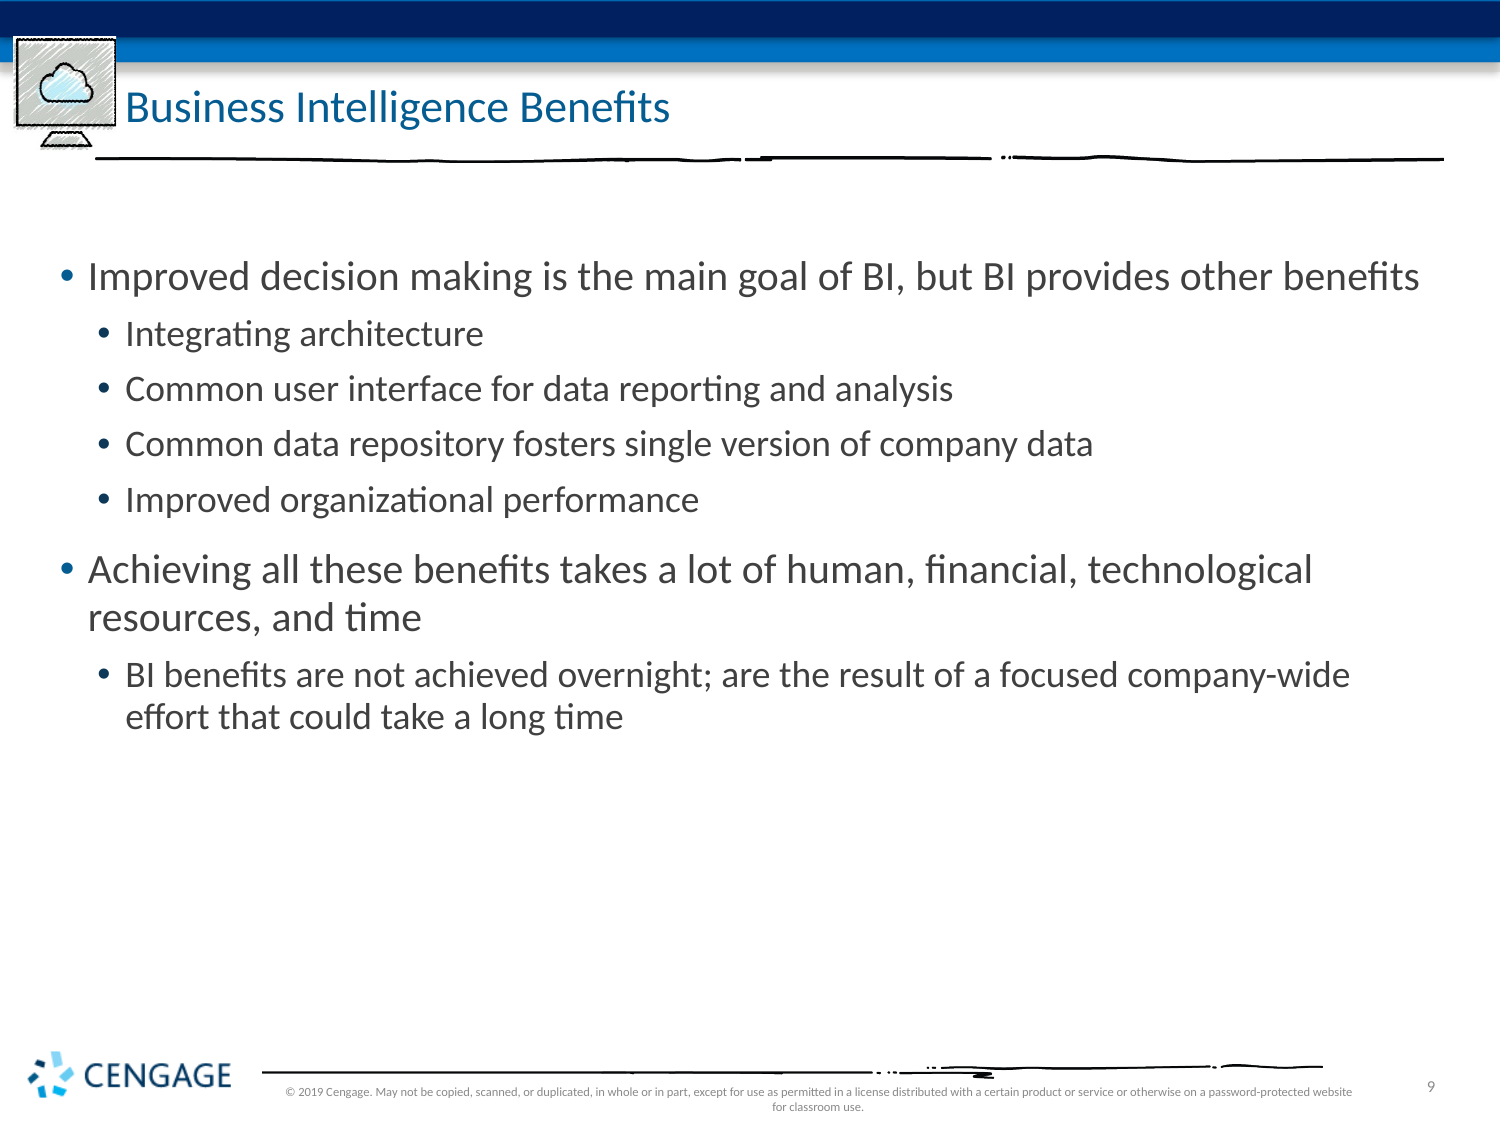

# Business Intelligence Benefits
Improved decision making is the main goal of BI, but BI provides other benefits
Integrating architecture
Common user interface for data reporting and analysis
Common data repository fosters single version of company data
Improved organizational performance
Achieving all these benefits takes a lot of human, financial, technological resources, and time
BI benefits are not achieved overnight; are the result of a focused company-wide effort that could take a long time
© 2019 Cengage. May not be copied, scanned, or duplicated, in whole or in part, except for use as permitted in a license distributed with a certain product or service or otherwise on a password-protected website for classroom use.